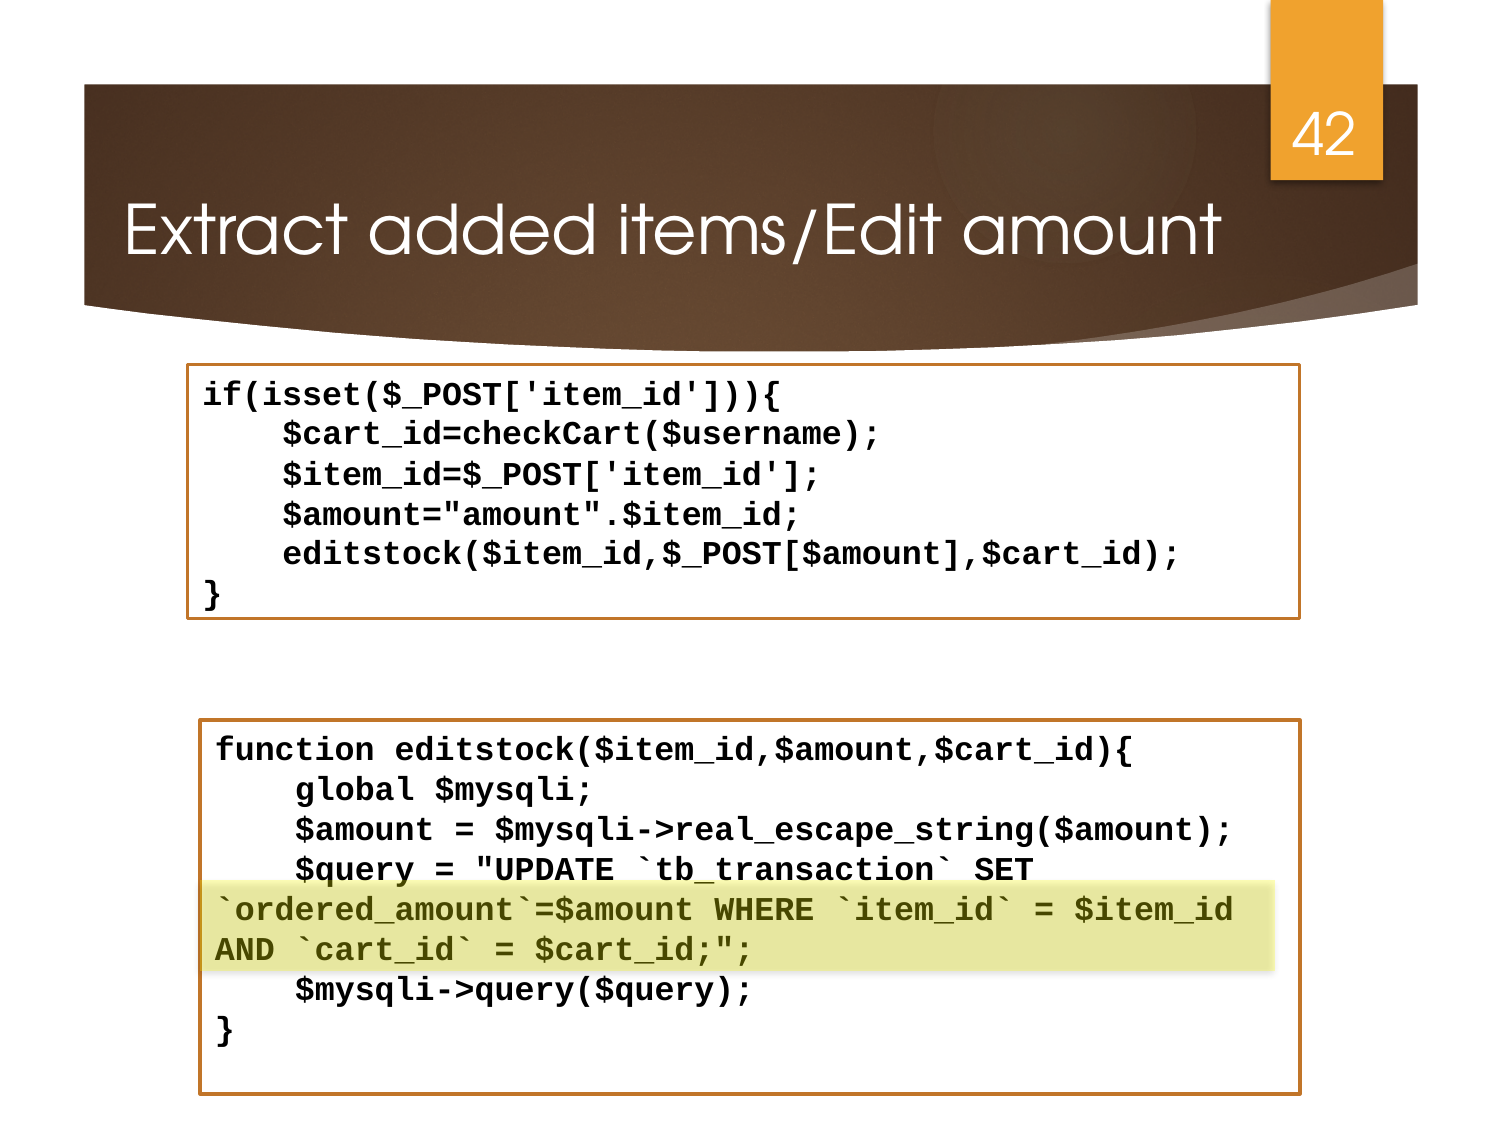

42
# Extract added items/Edit amount
if(isset($_POST['item_id'])){
    $cart_id=checkCart($username);
    $item_id=$_POST['item_id'];
    $amount="amount".$item_id;
    editstock($item_id,$_POST[$amount],$cart_id);
}
function editstock($item_id,$amount,$cart_id){
    global $mysqli;
    $amount = $mysqli->real_escape_string($amount);
    $query = "UPDATE `tb_transaction` SET `ordered_amount`=$amount WHERE `item_id` = $item_id AND `cart_id` = $cart_id;";
    $mysqli->query($query);
}